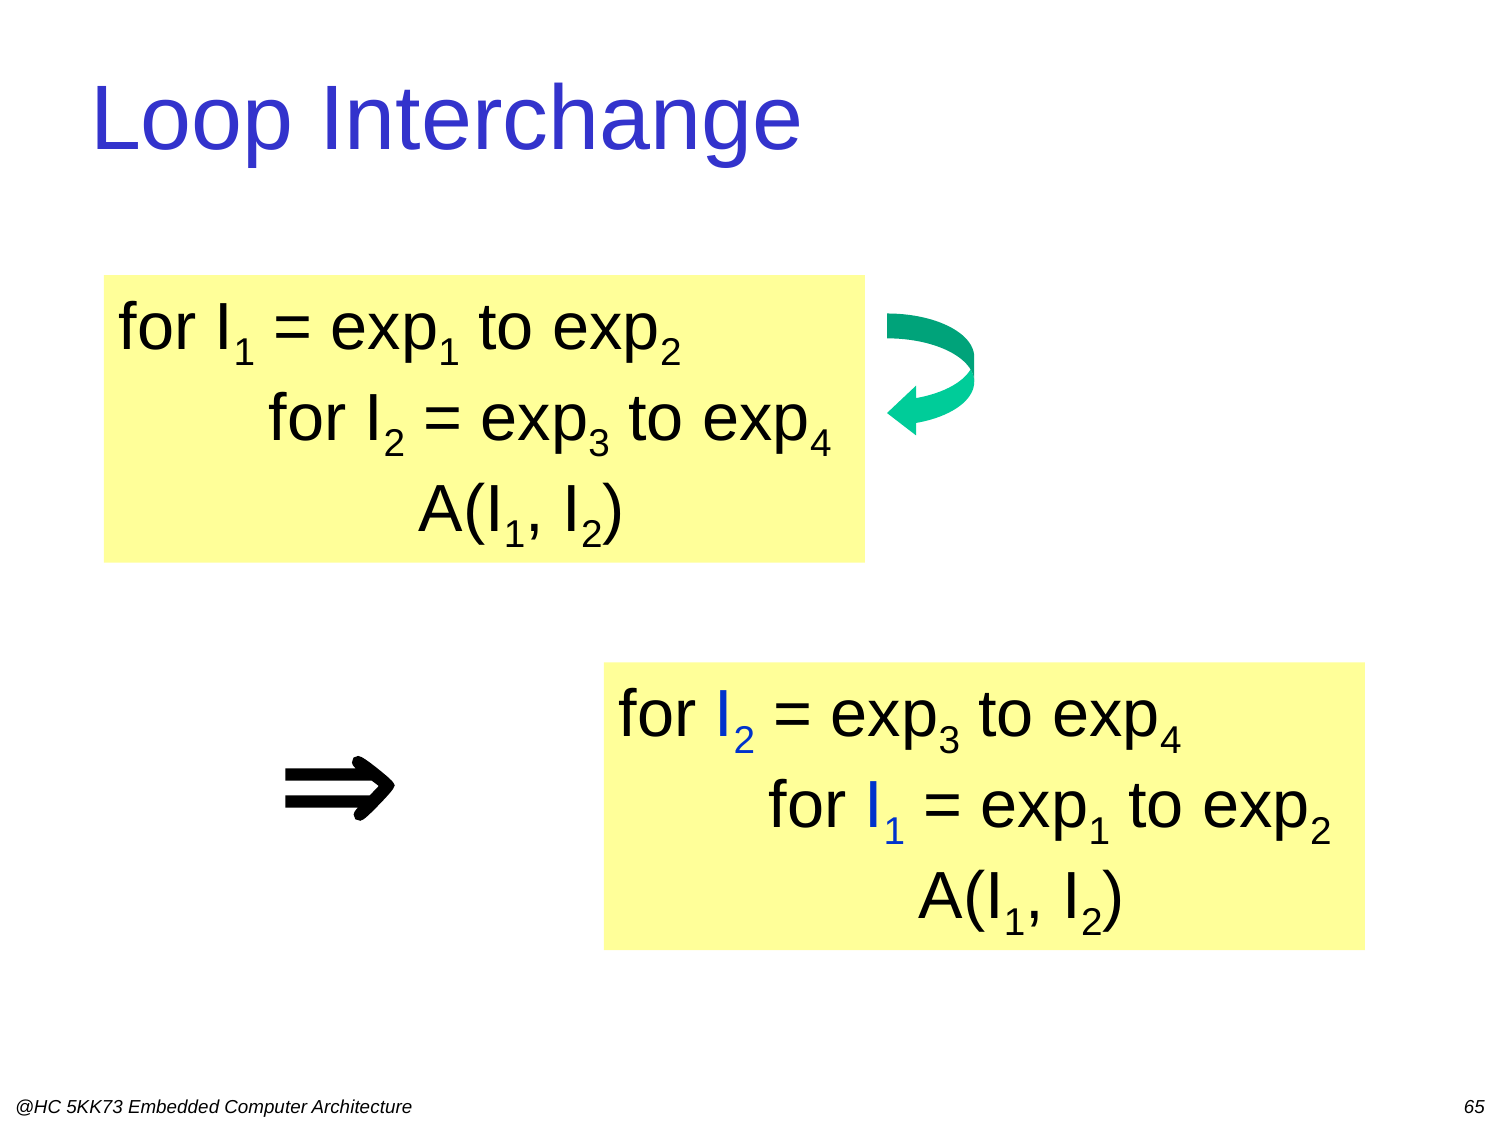

# Loop Interchange
for I1 = exp1 to exp2
	for I2 = exp3 to exp4
		A(I1, I2)

for I2 = exp3 to exp4
	for I1 = exp1 to exp2
		A(I1, I2)
⇒
@HC 5KK73 Embedded Computer Architecture
65